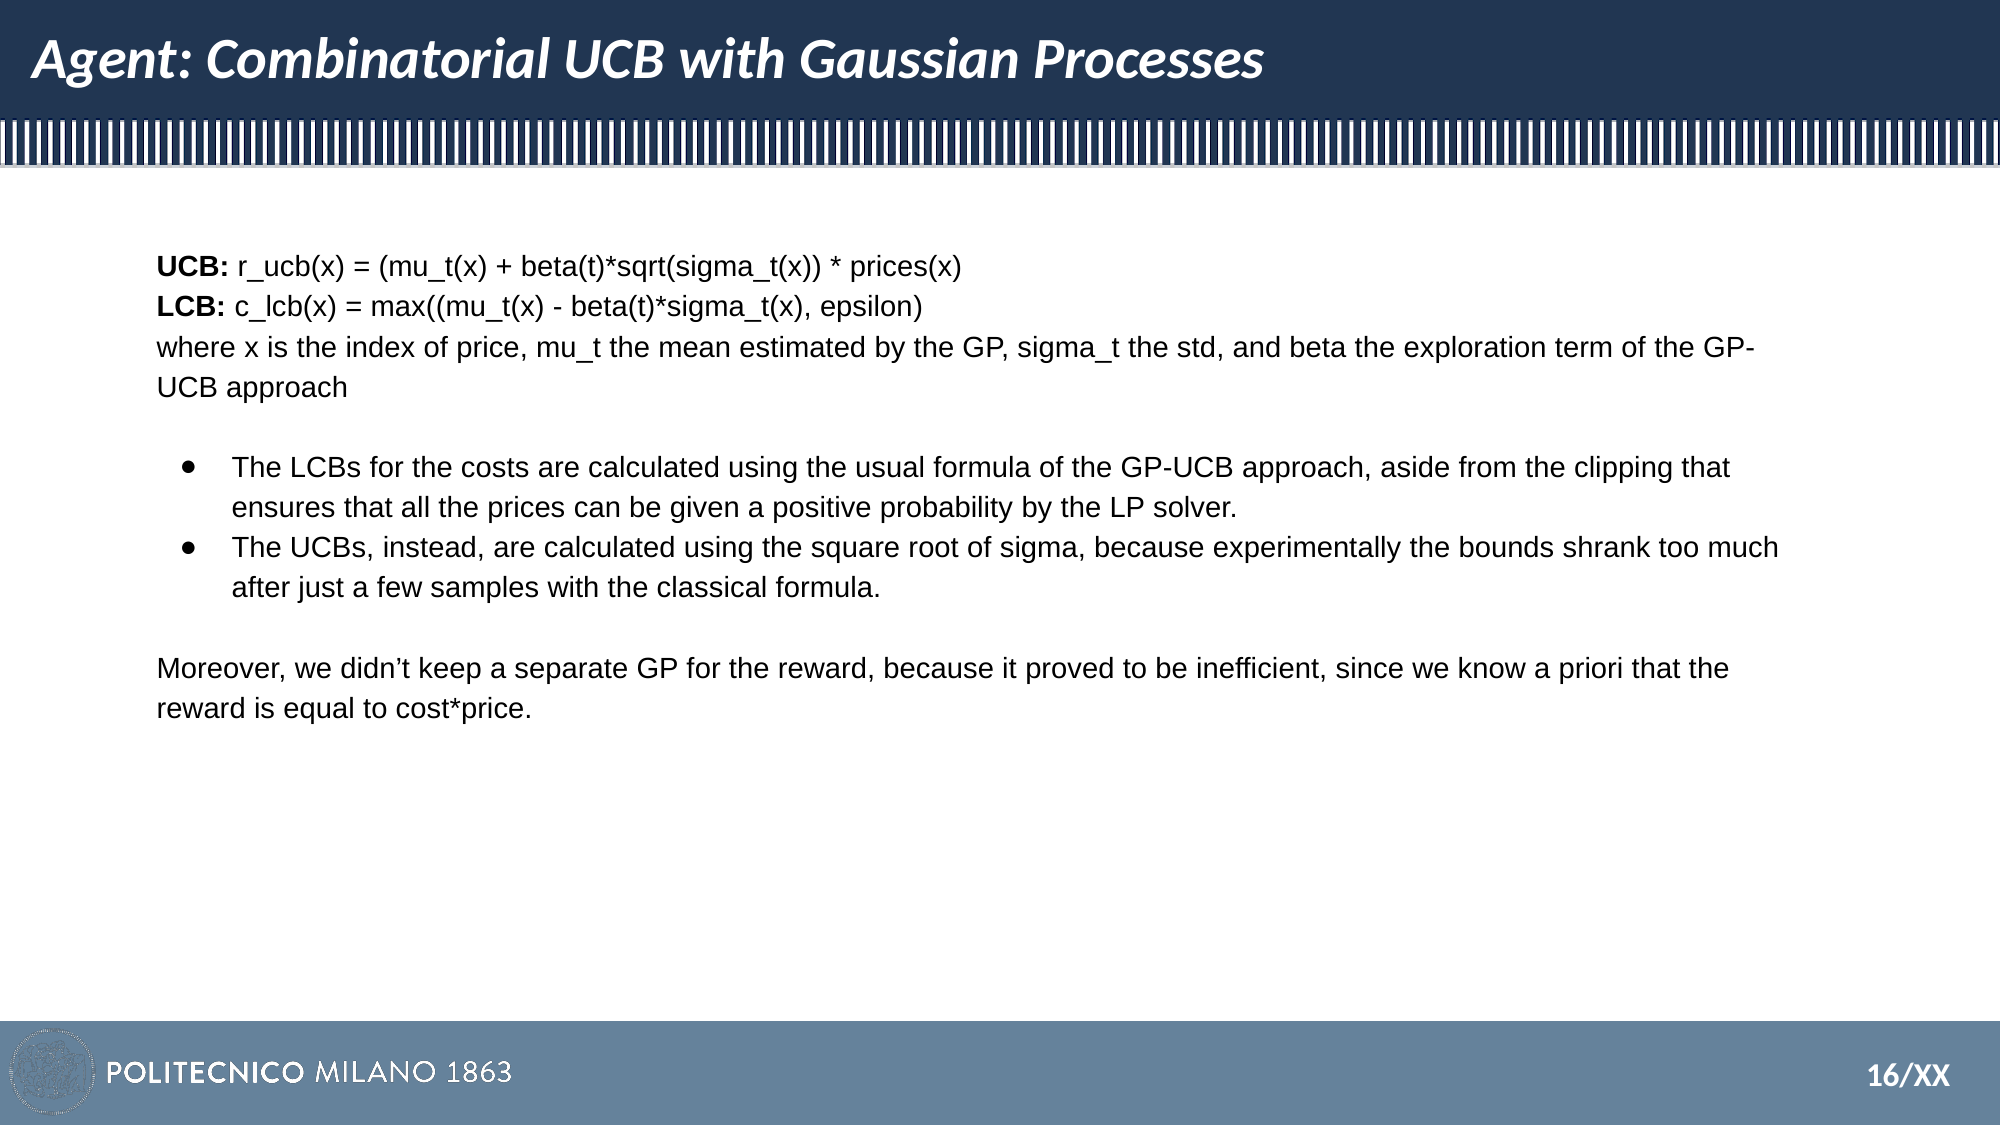

# Agent: Combinatorial UCB with Gaussian Processes
UCB: r_ucb(x) = (mu_t(x) + beta(t)*sqrt(sigma_t(x)) * prices(x)
LCB: c_lcb(x) = max((mu_t(x) - beta(t)*sigma_t(x), epsilon)
where x is the index of price, mu_t the mean estimated by the GP, sigma_t the std, and beta the exploration term of the GP-UCB approach

The LCBs for the costs are calculated using the usual formula of the GP-UCB approach, aside from the clipping that ensures that all the prices can be given a positive probability by the LP solver.
The UCBs, instead, are calculated using the square root of sigma, because experimentally the bounds shrank too much after just a few samples with the classical formula.

Moreover, we didn’t keep a separate GP for the reward, because it proved to be inefficient, since we know a priori that the reward is equal to cost*price.
16/XX